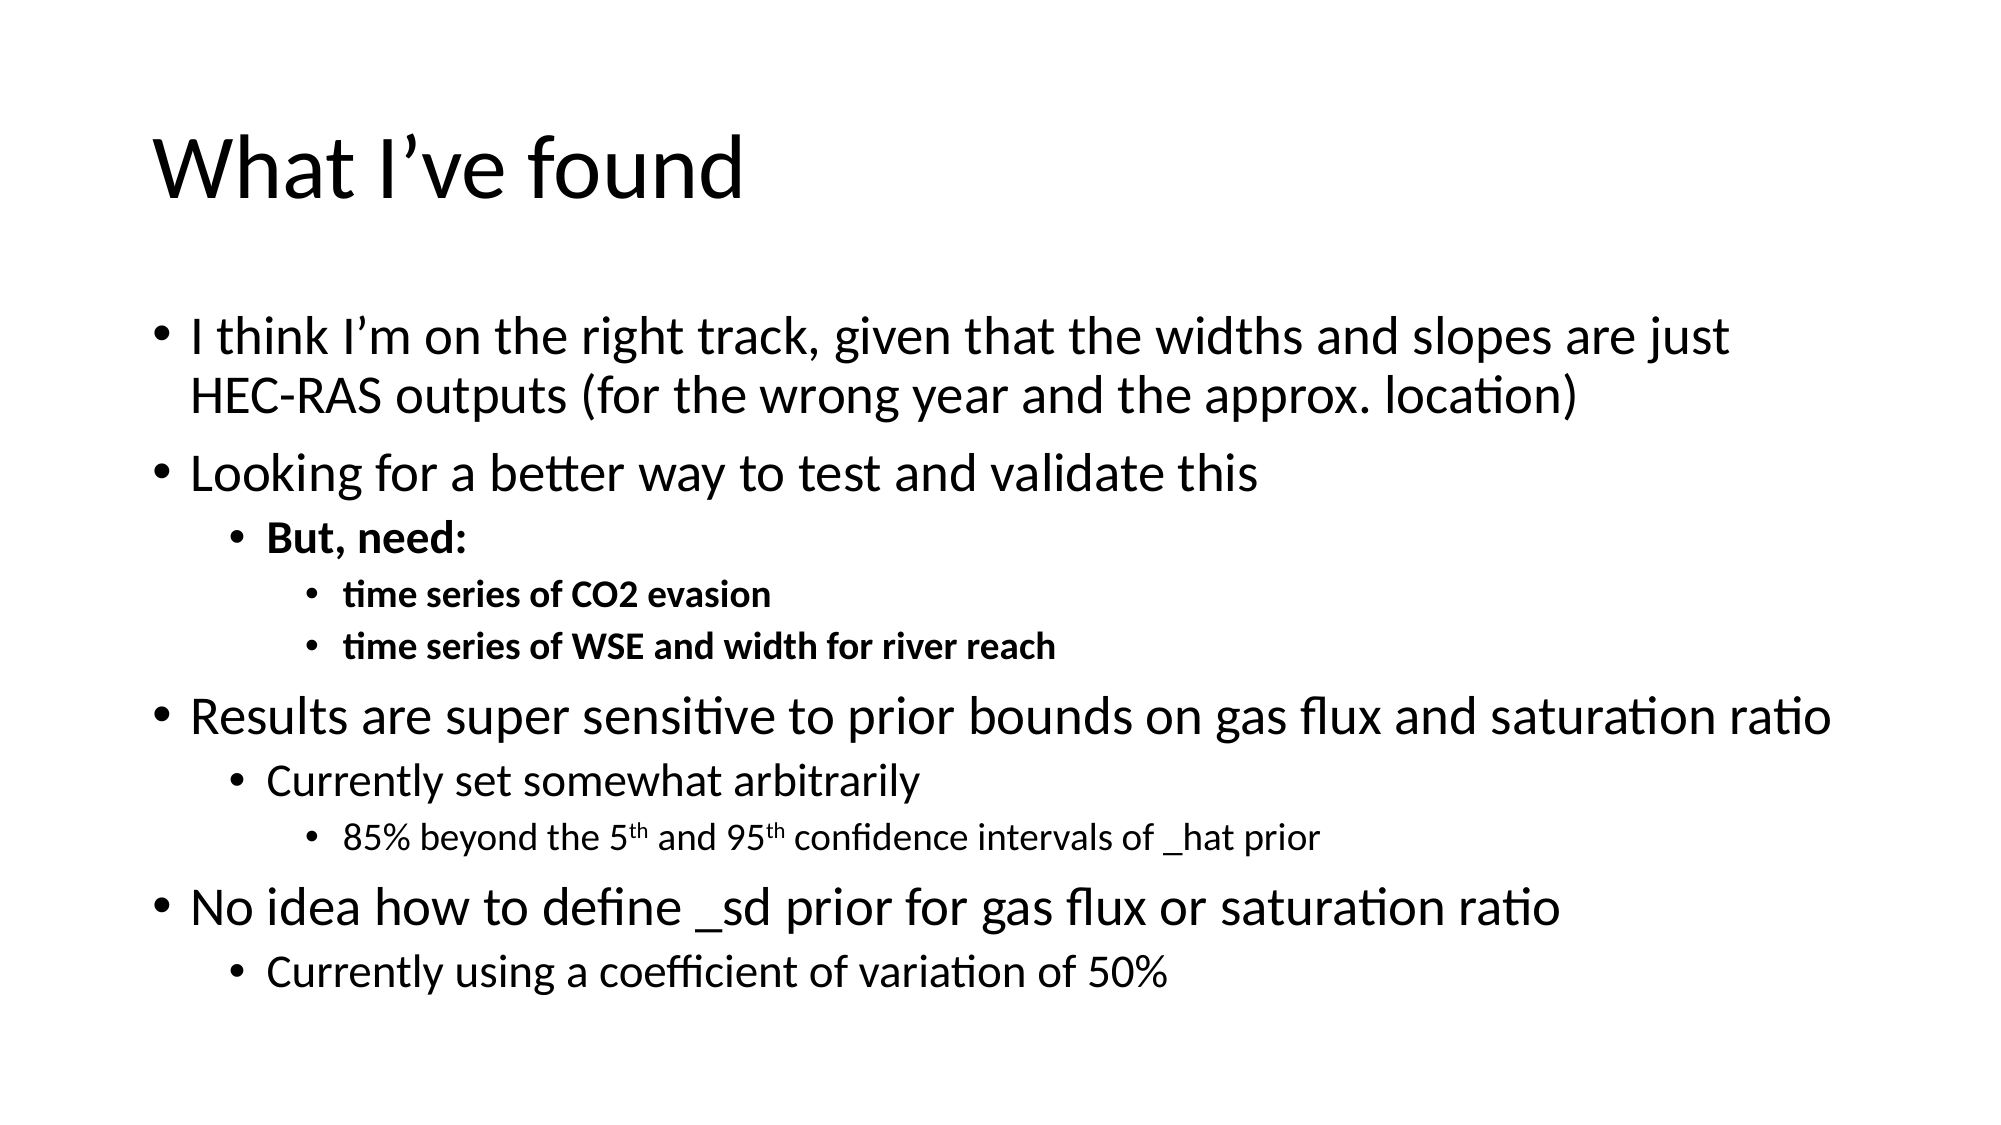

# What I’ve found
I think I’m on the right track, given that the widths and slopes are just HEC-RAS outputs (for the wrong year and the approx. location)
Looking for a better way to test and validate this
But, need:
time series of CO2 evasion
time series of WSE and width for river reach
Results are super sensitive to prior bounds on gas flux and saturation ratio
Currently set somewhat arbitrarily
85% beyond the 5th and 95th confidence intervals of _hat prior
No idea how to define _sd prior for gas flux or saturation ratio
Currently using a coefficient of variation of 50%